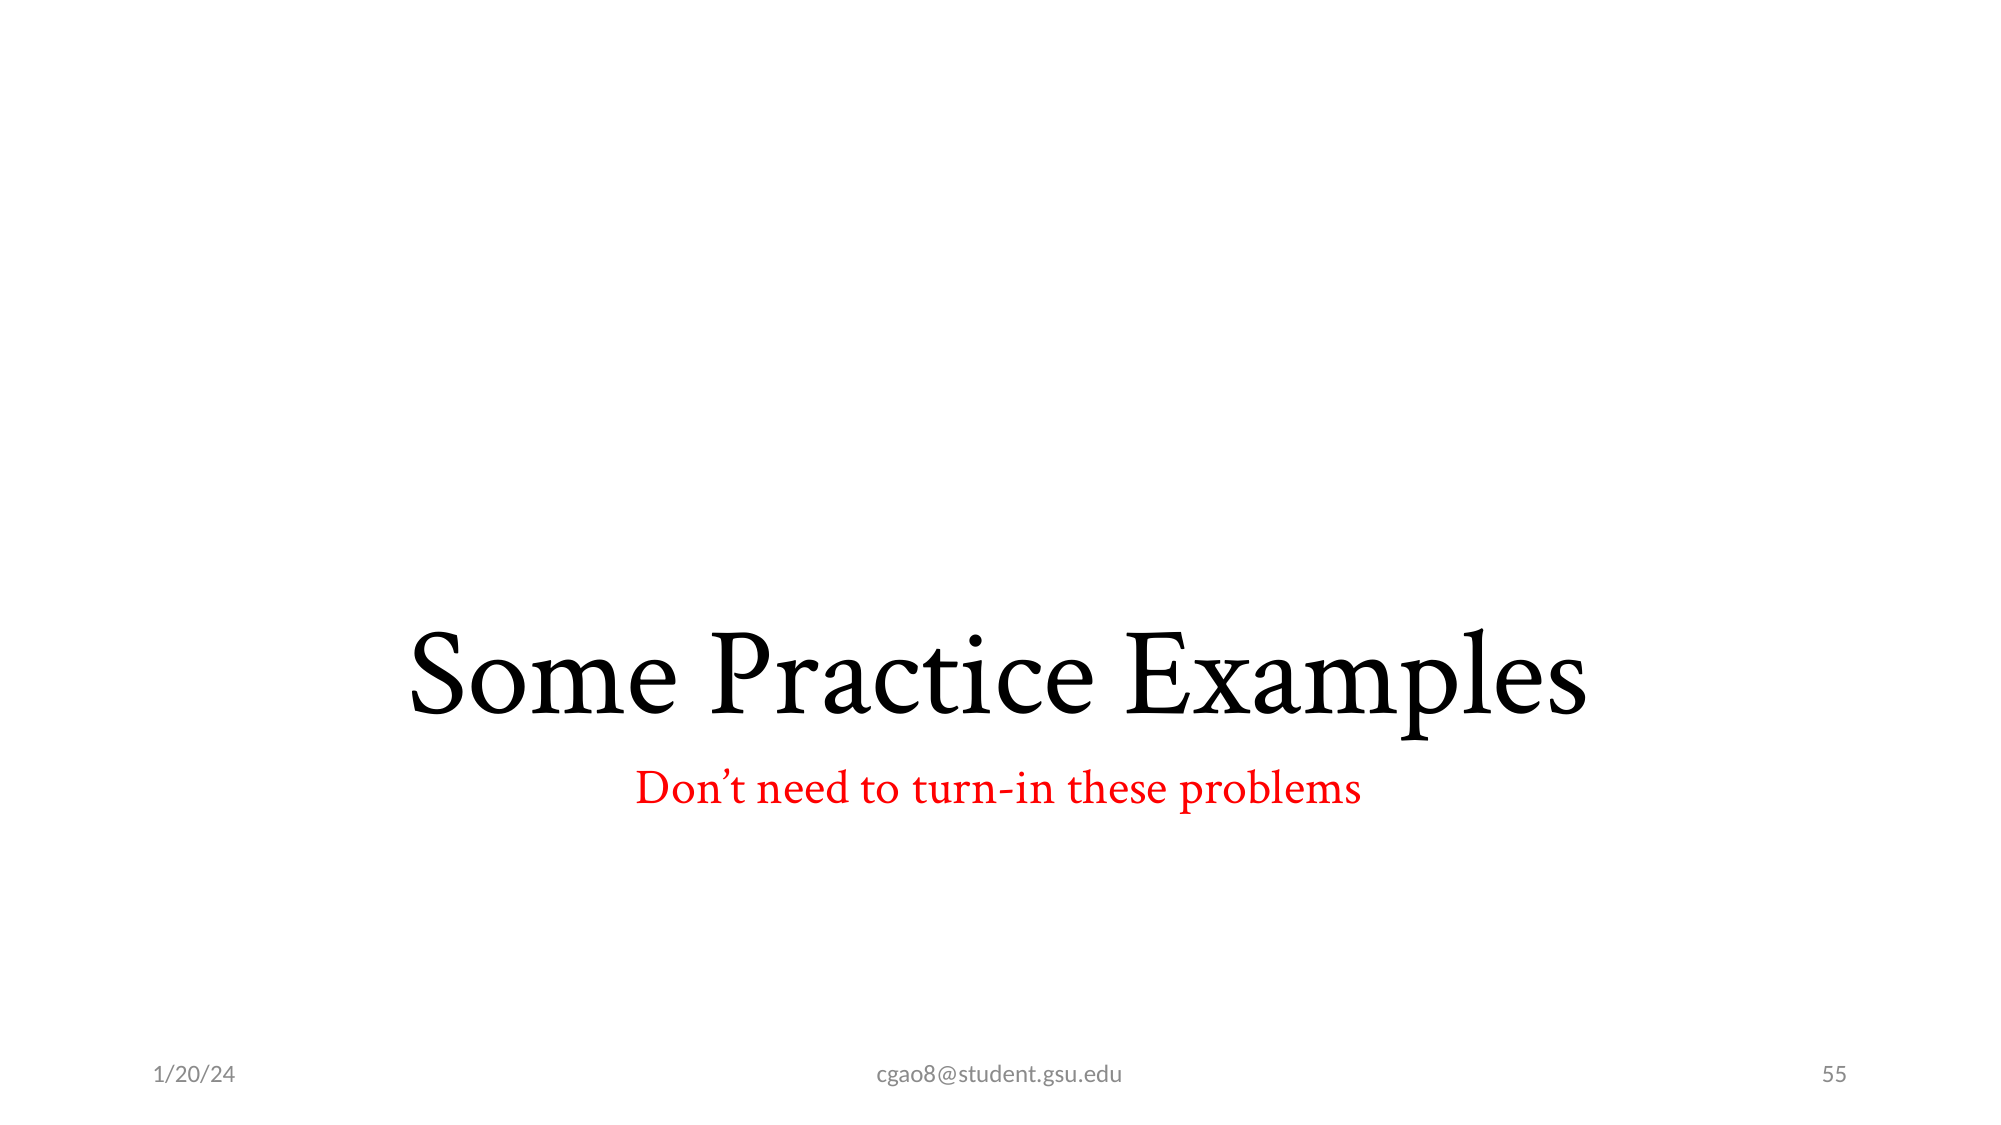

# Some Practice Examples
Don’t need to turn-in these problems
1/20/24
cgao8@student.gsu.edu
55